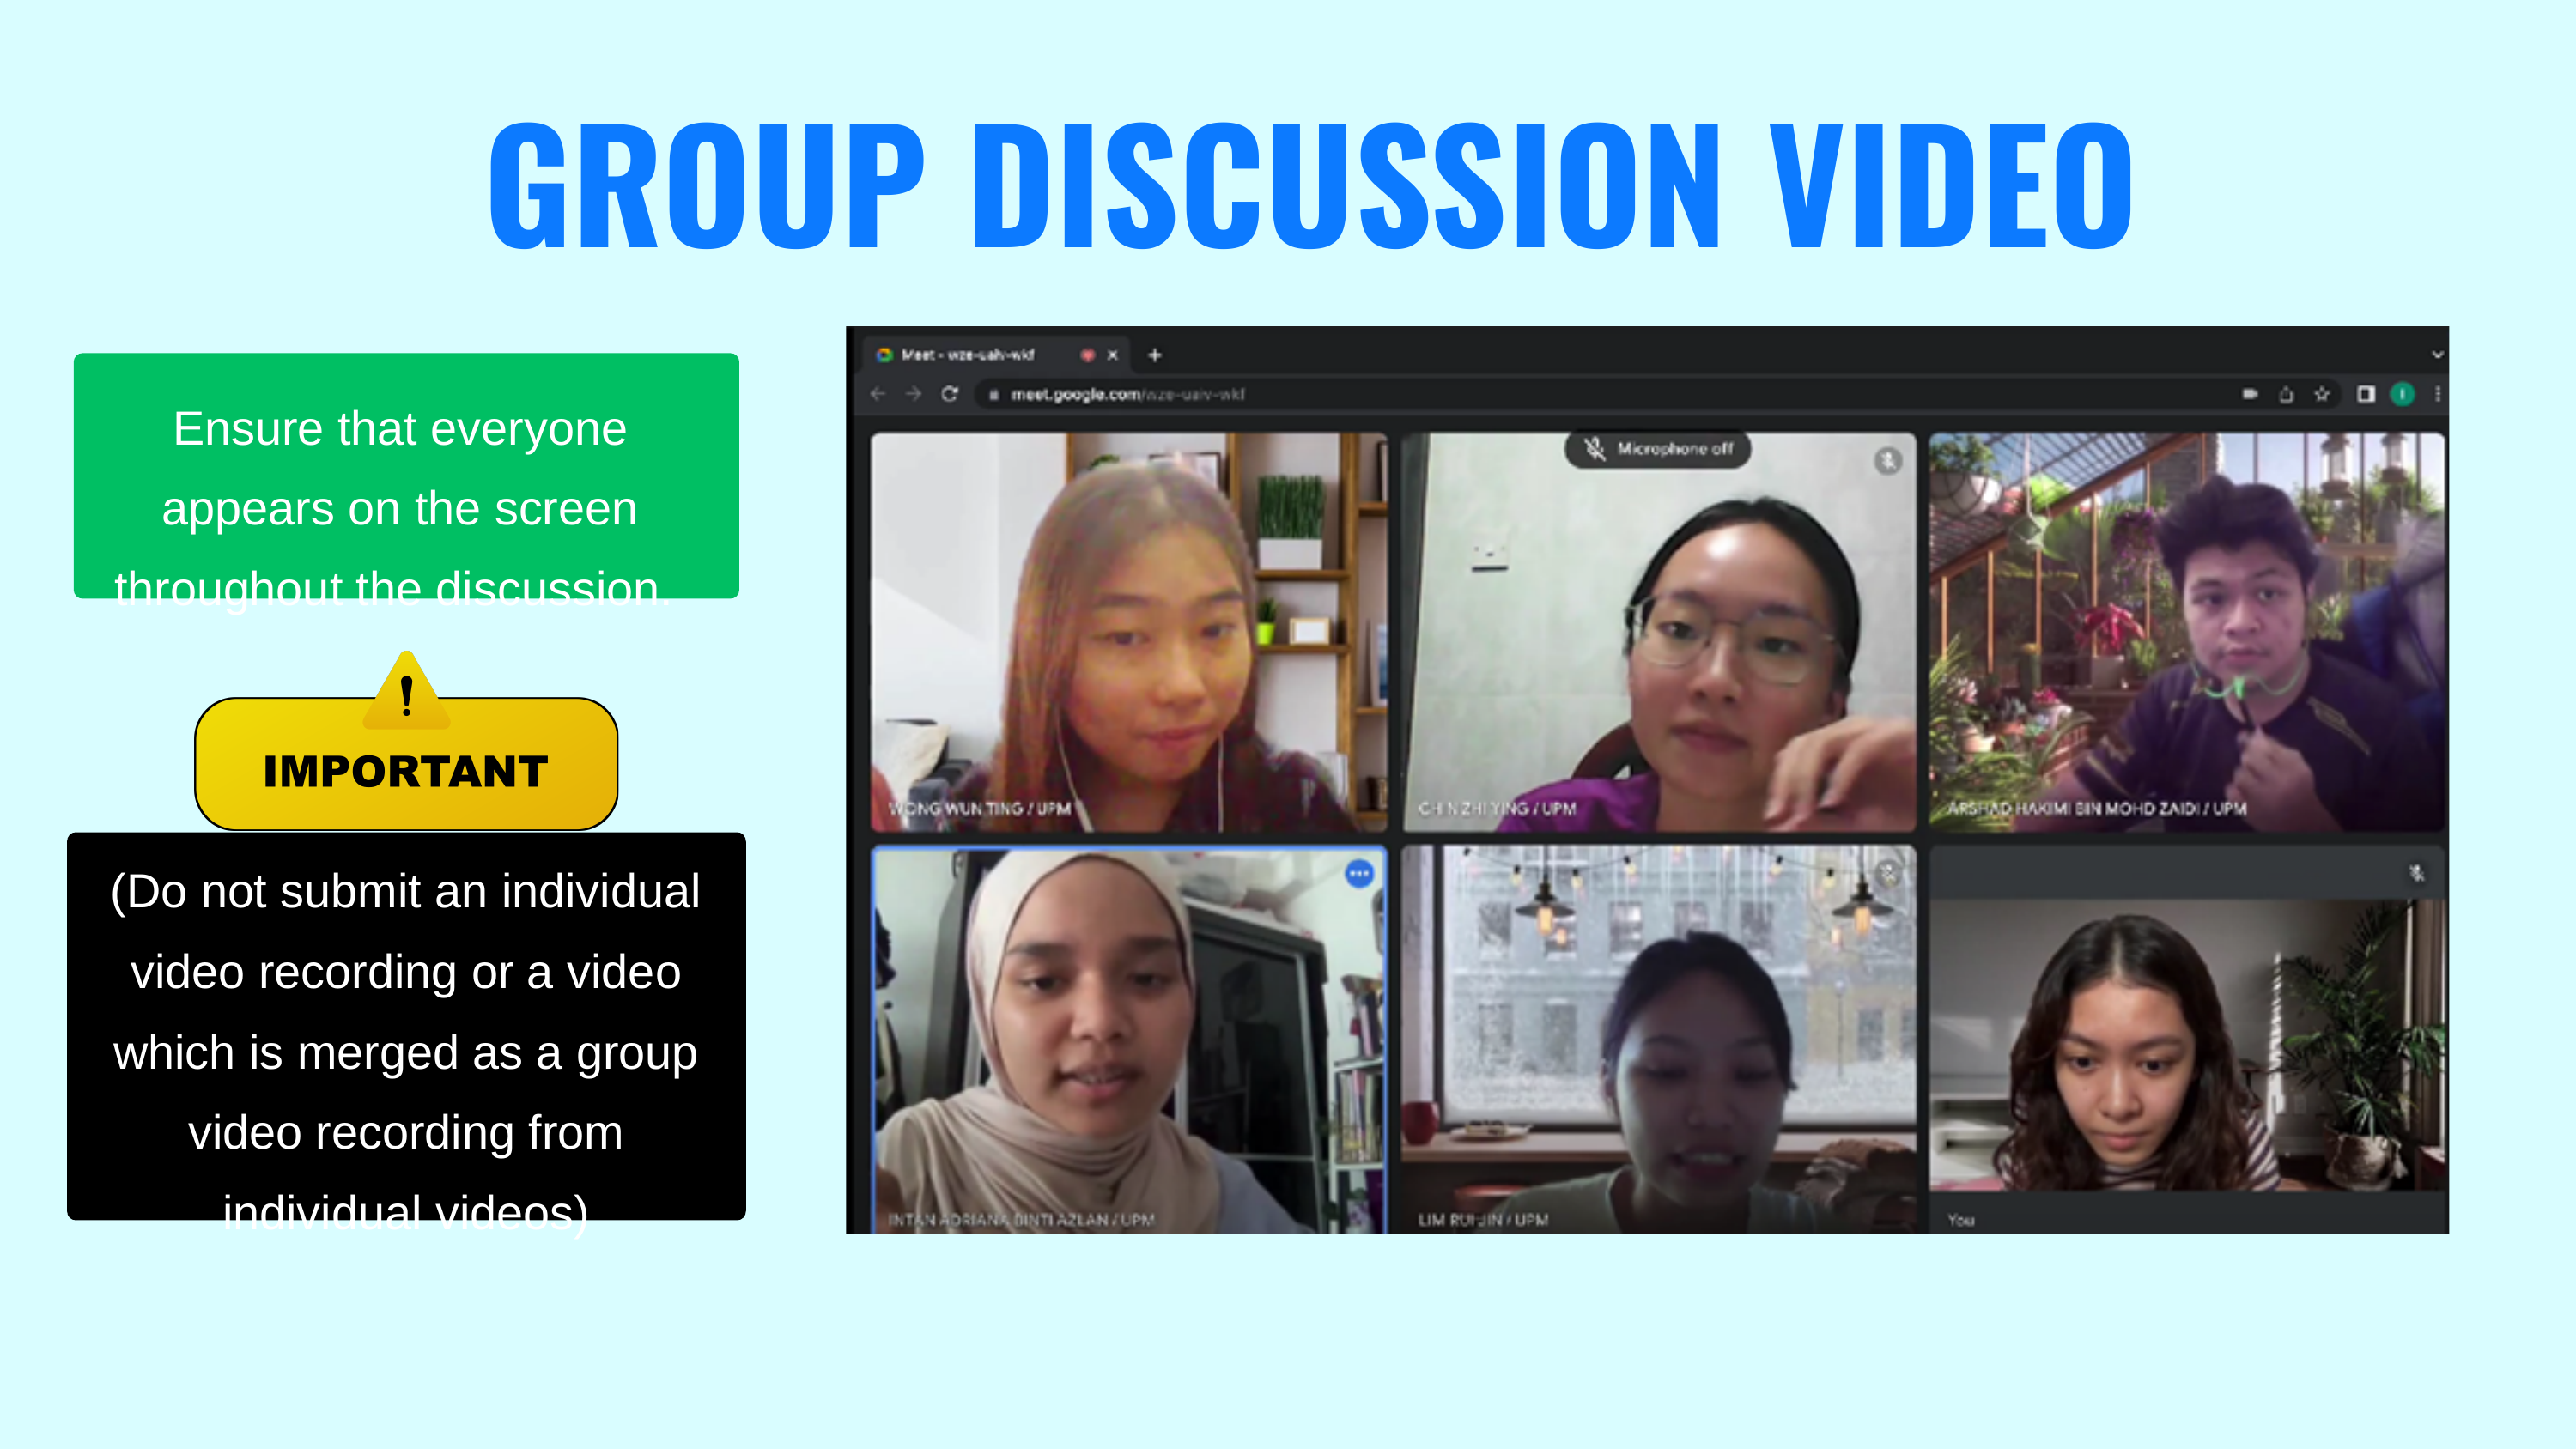

GROUP DISCUSSION VIDEO

Ensure that everyone appears on the screen throughout the discussion.

(Do not submit an individual video recording or a video which is merged as a group video recording from
individual videos)